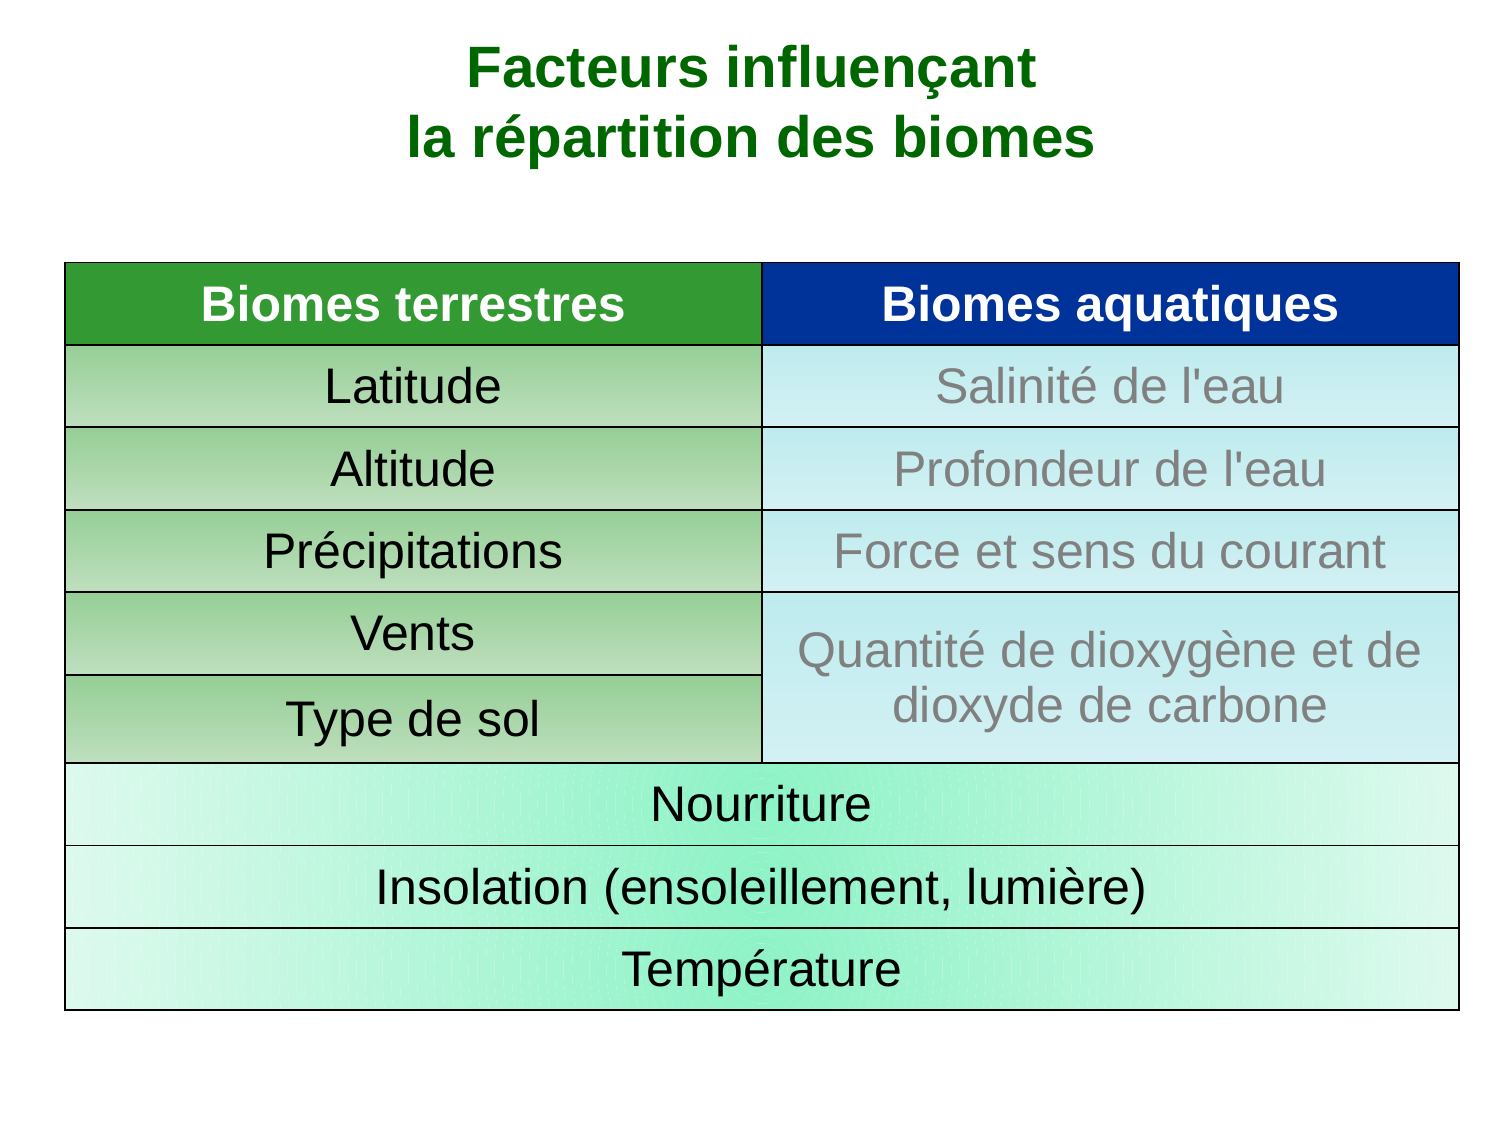

# Facteurs influençant la répartition des biomes
| Biomes terrestres | Biomes aquatiques |
| --- | --- |
| Latitude | Salinité de l'eau |
| Altitude | Profondeur de l'eau |
| Précipitations | Force et sens du courant |
| Vents | Quantité de dioxygène et de dioxyde de carbone |
| Type de sol |  |
| Nourriture |  |
| Insolation (ensoleillement, lumière) |  |
| Température |  |